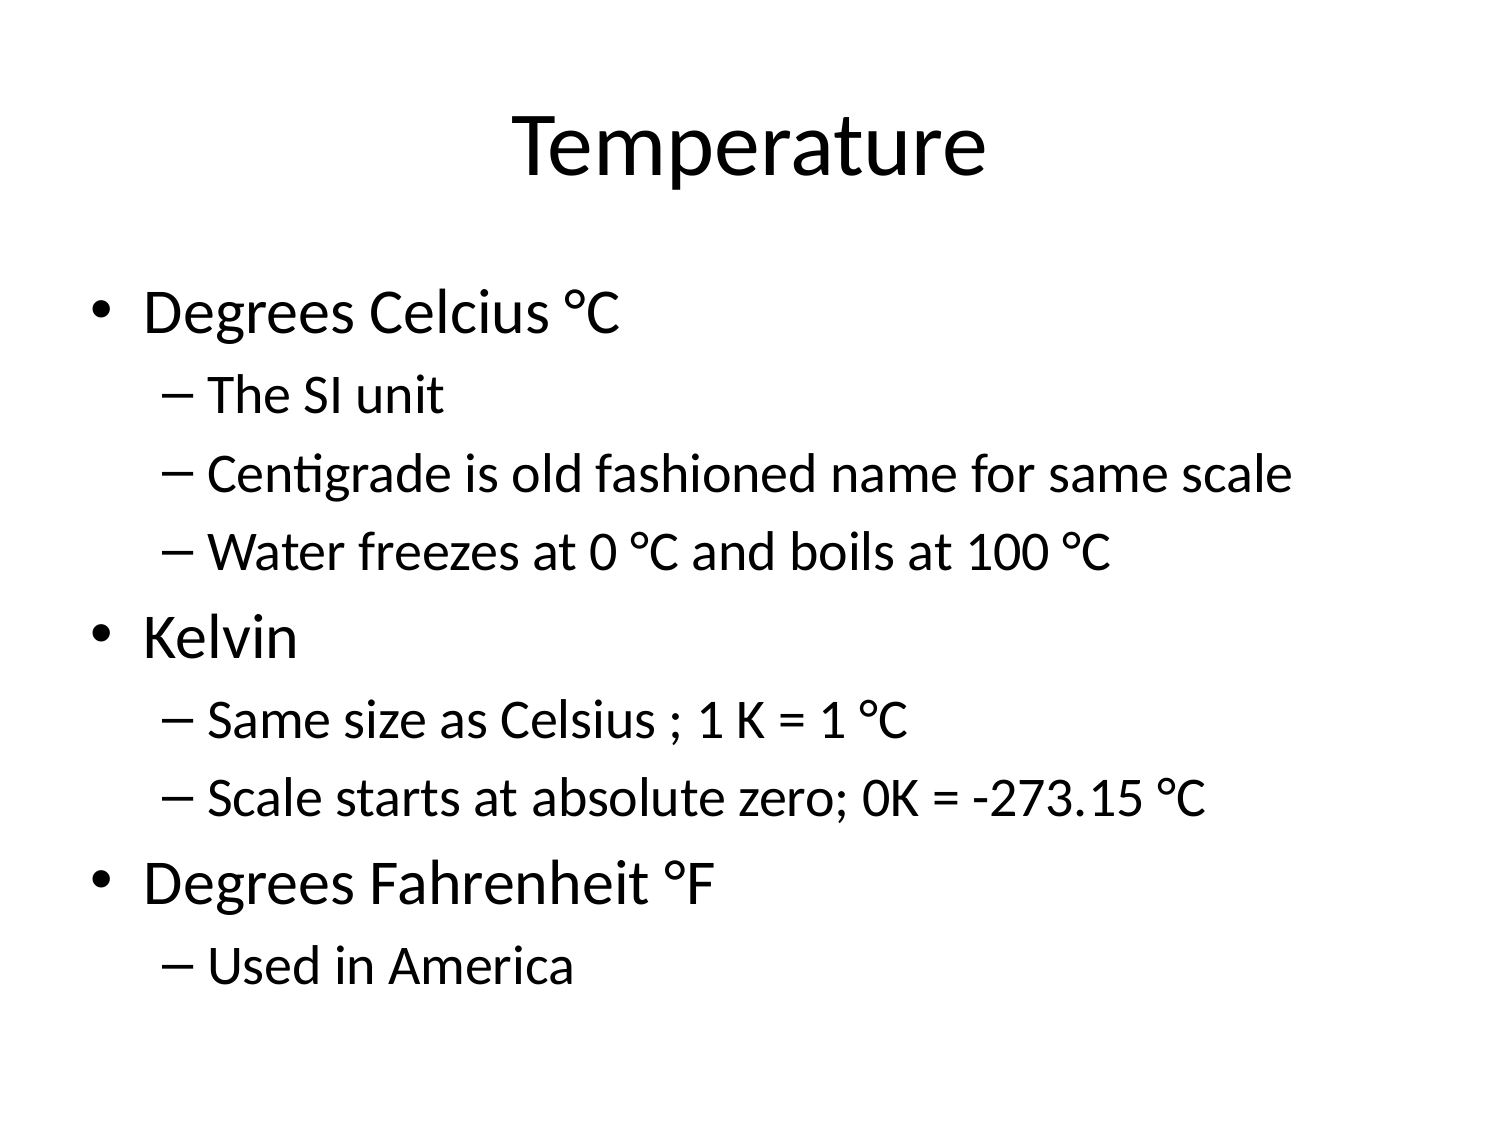

# Temperature
Degrees Celcius °C
The SI unit
Centigrade is old fashioned name for same scale
Water freezes at 0 °C and boils at 100 °C
Kelvin
Same size as Celsius ; 1 K = 1 °C
Scale starts at absolute zero; 0K = -273.15 °C
Degrees Fahrenheit °F
Used in America